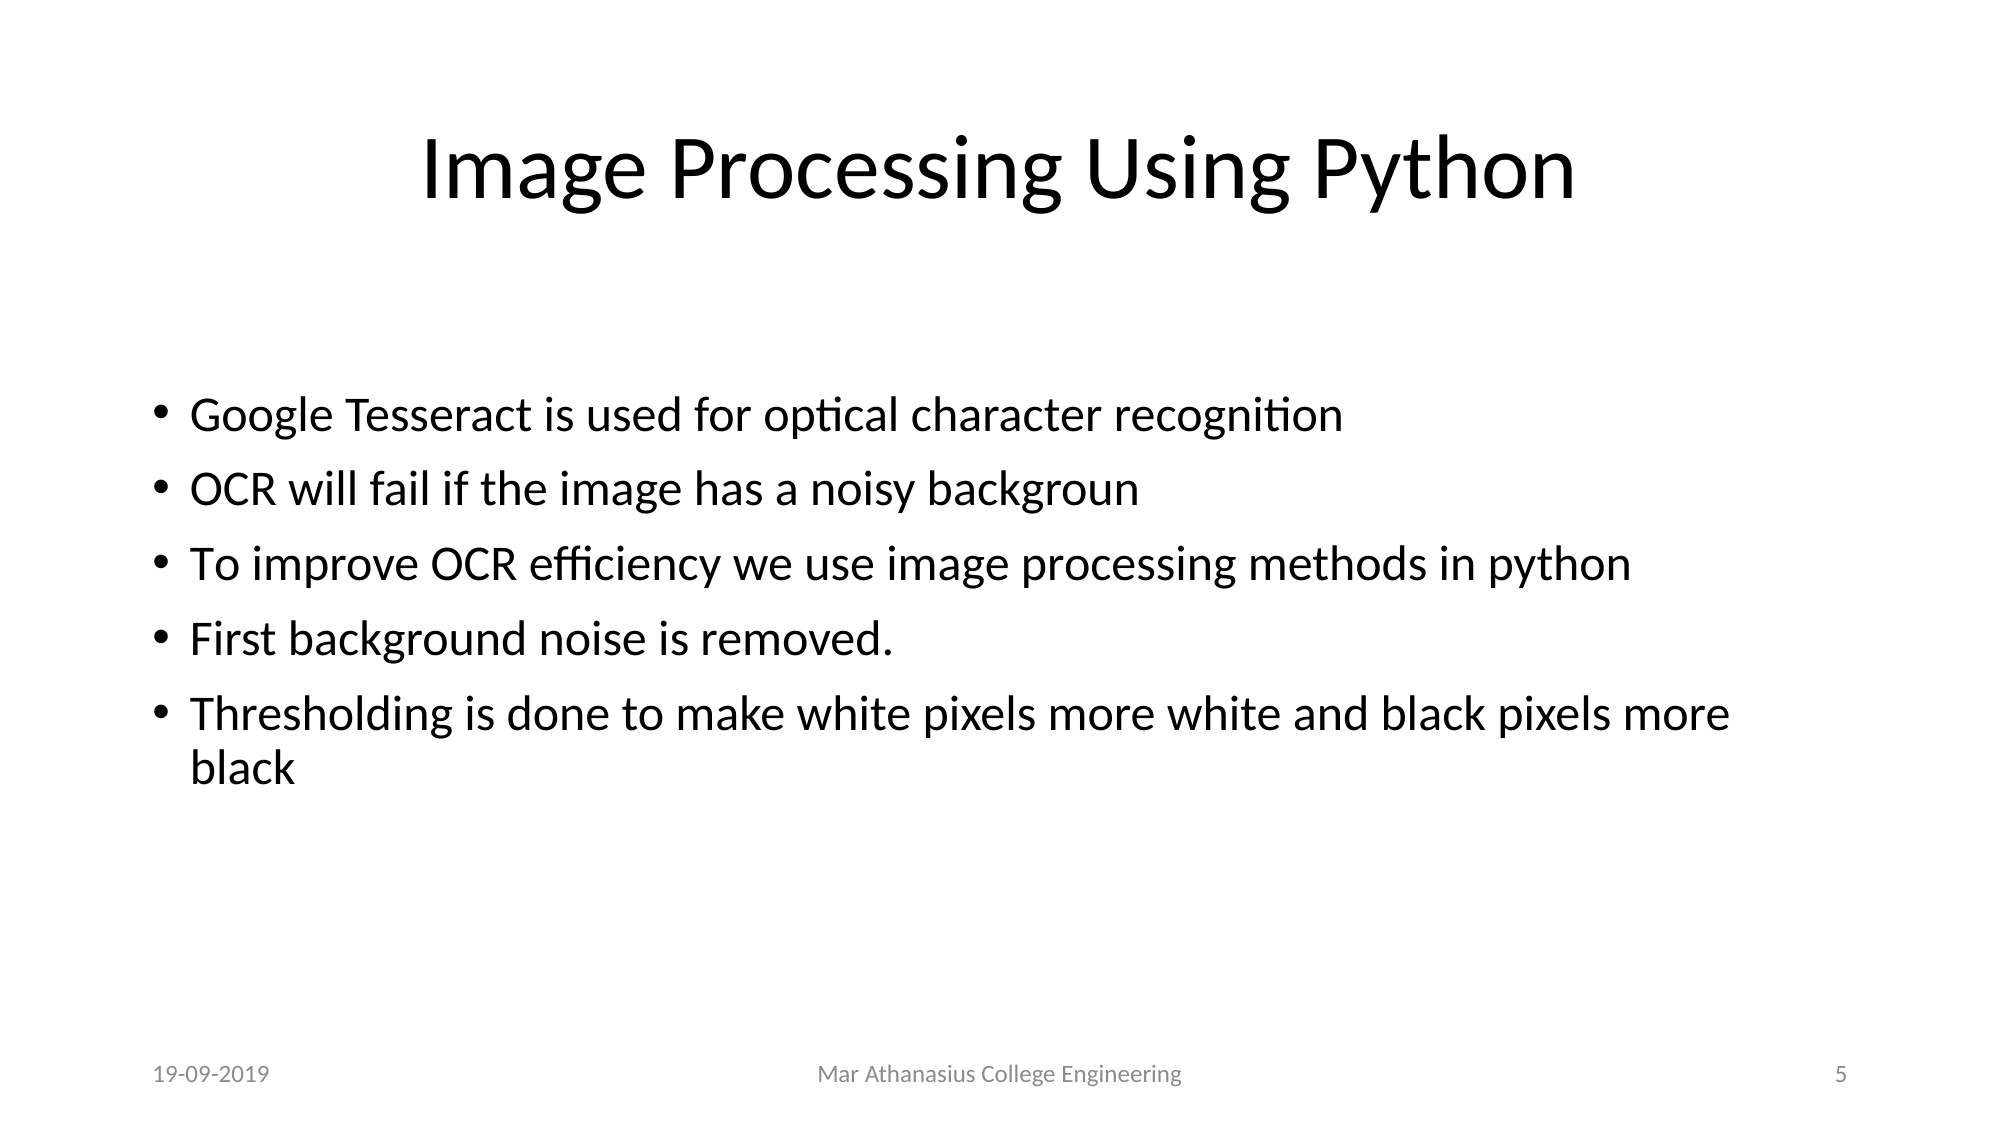

# Image Processing Using Python

Google Tesseract is used for optical character recognition
OCR will fail if the image has a noisy backgroun
To improve OCR efficiency we use image processing methods in python
First background noise is removed.
Thresholding is done to make white pixels more white and black pixels more black

19-09-2019
Mar Athanasius College Engineering
5